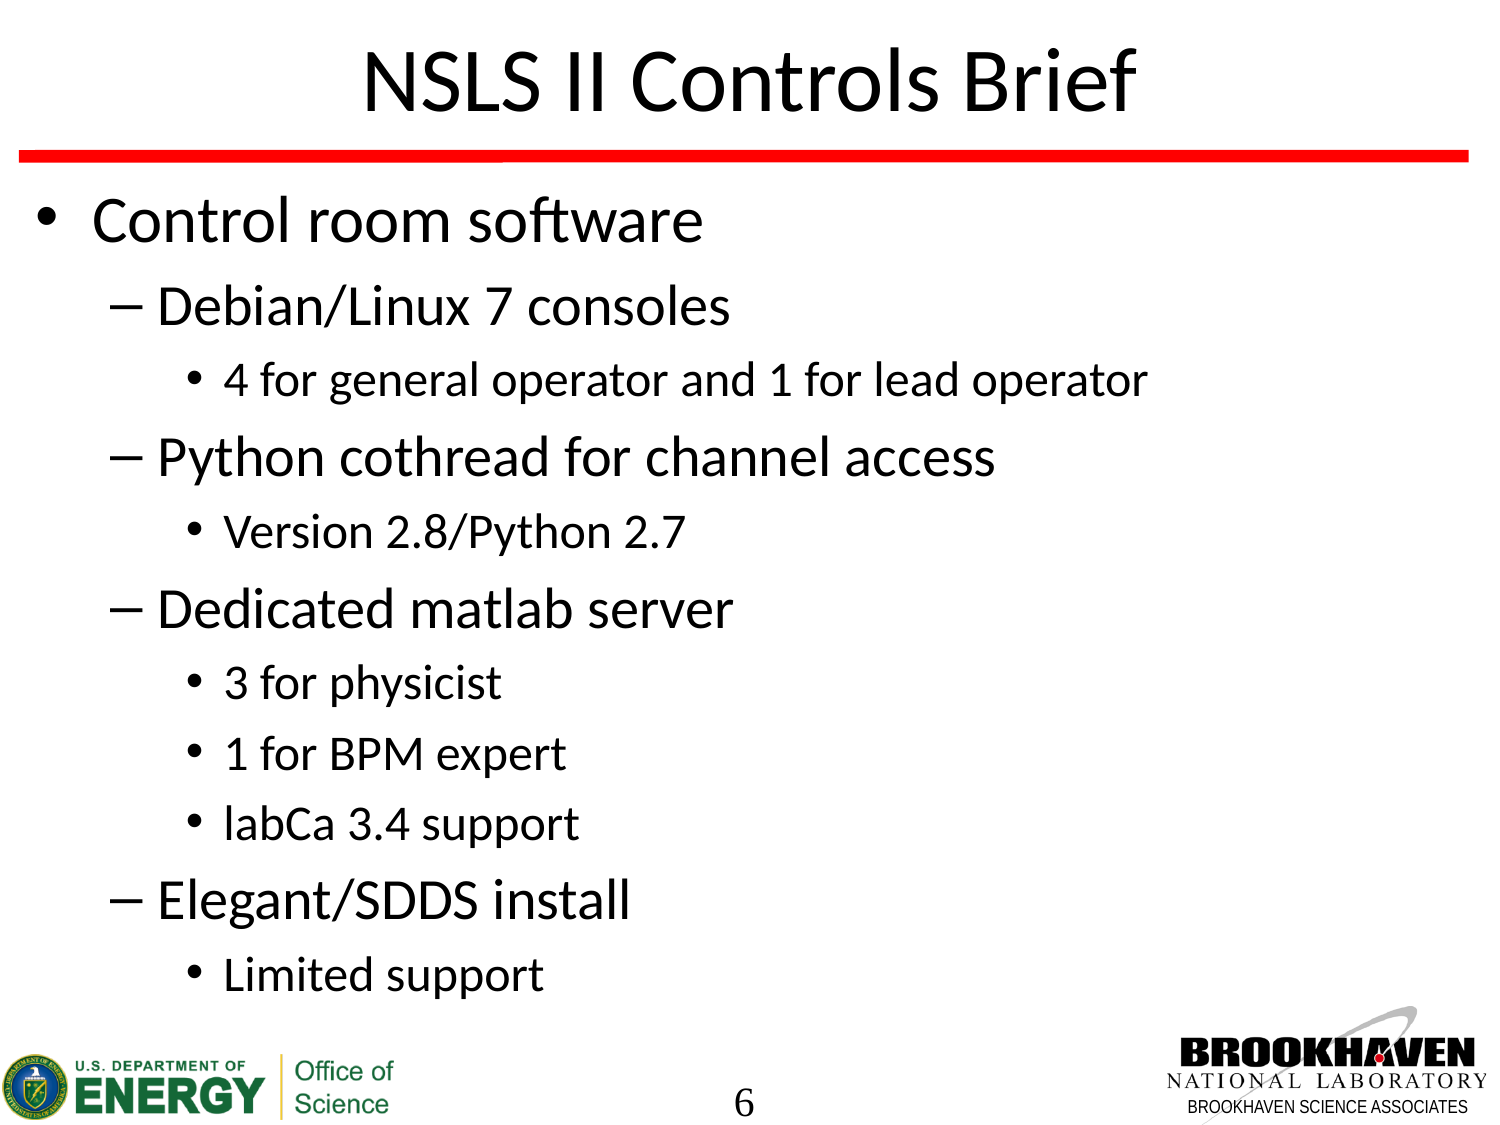

# NSLS II Controls Brief
Control room software
Debian/Linux 7 consoles
4 for general operator and 1 for lead operator
Python cothread for channel access
Version 2.8/Python 2.7
Dedicated matlab server
3 for physicist
1 for BPM expert
labCa 3.4 support
Elegant/SDDS install
Limited support